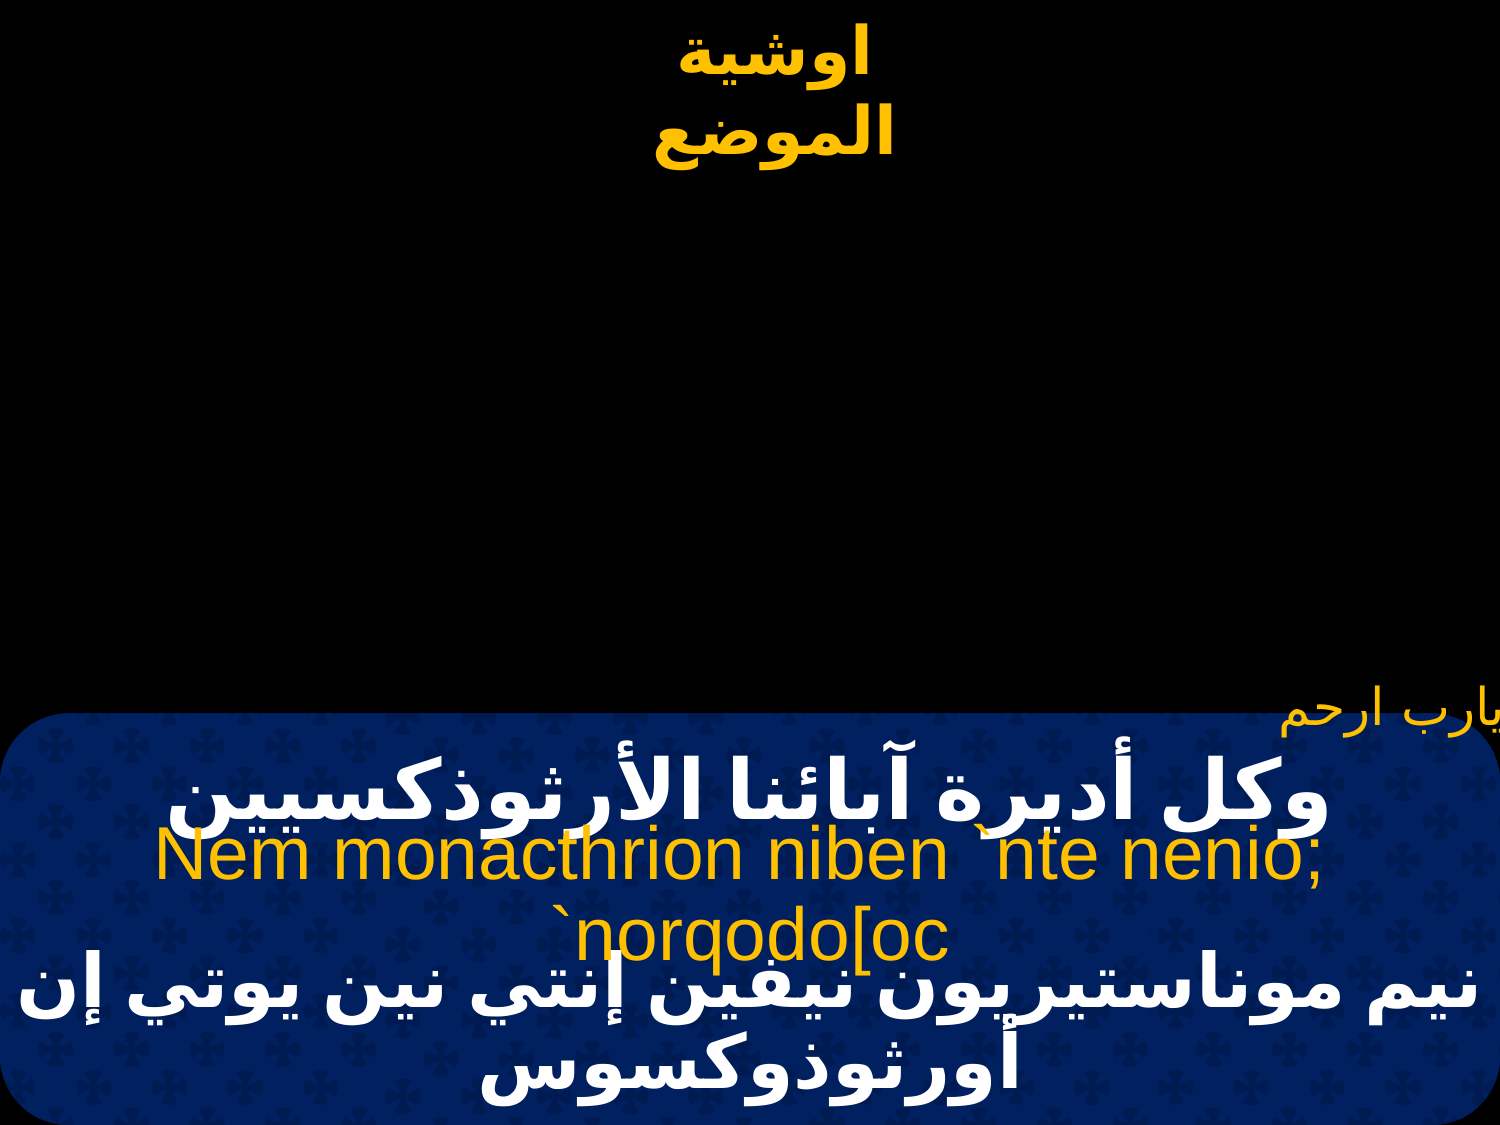

يارب ارحم
# وكل أديرة آبائنا الأرثوذكسيين
Nem monacthrion niben `nte nenio;  `norqodo[oc
نيم موناستيريون نيفين إنتي نين يوتي إن أورثوذوكسوس